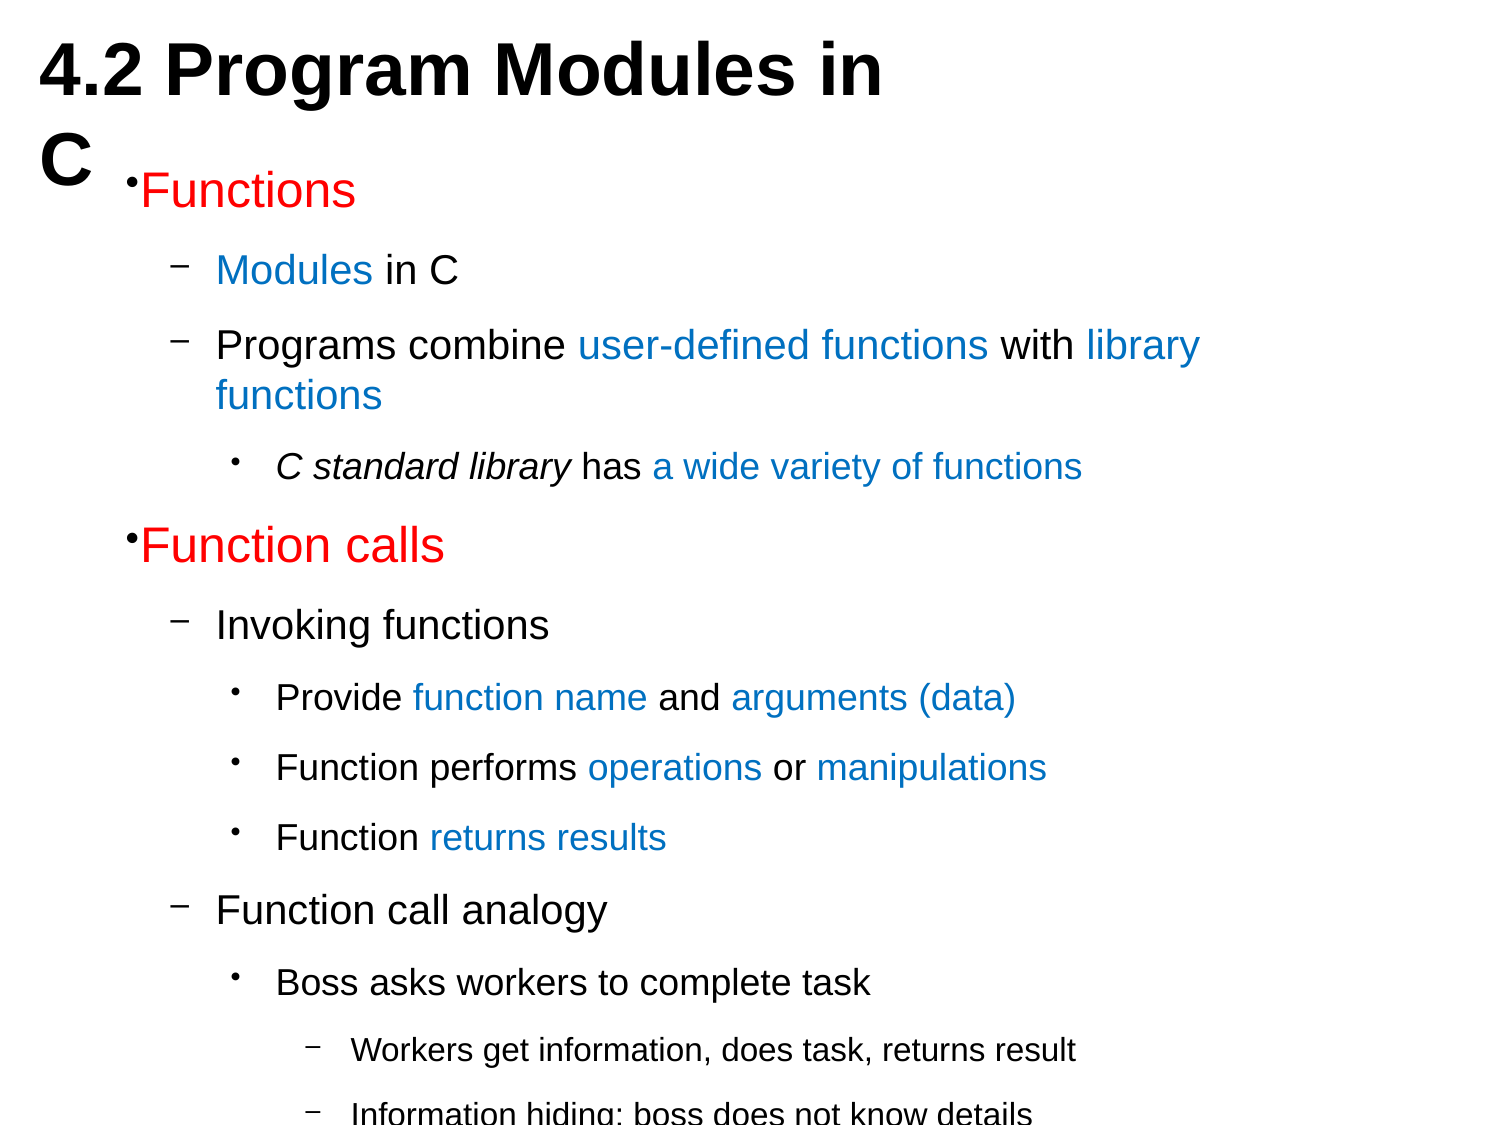

# 4.2 Program Modules in C
Functions
Modules in C
Programs combine user-defined functions with library functions
C standard library has a wide variety of functions
Function calls
Invoking functions
Provide function name and arguments (data)
Function performs operations or manipulations
Function returns results
Function call analogy
Boss asks workers to complete task
Workers get information, does task, returns result
Information hiding: boss does not know details